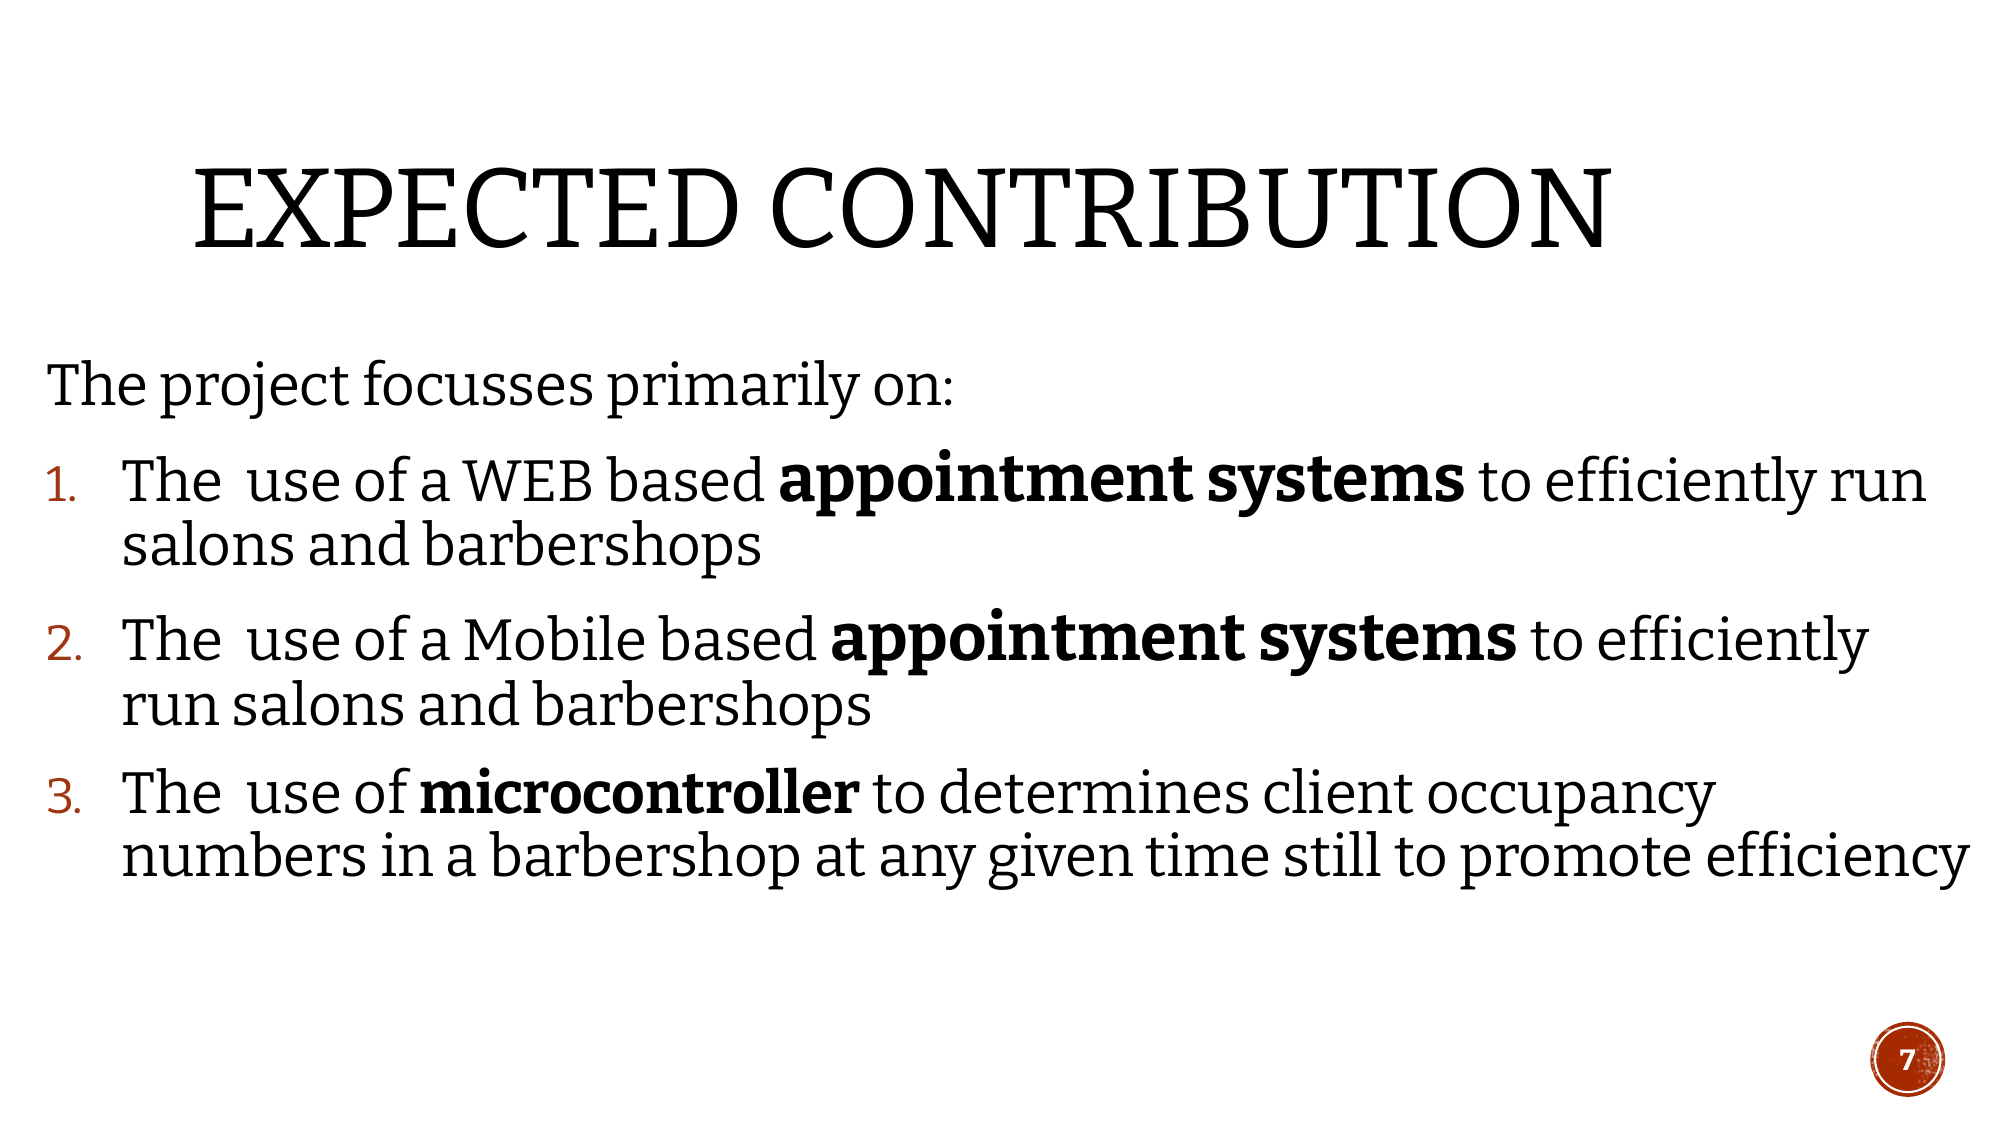

# EXPECTED CONTRIBUTION
The project focusses primarily on:
The  use of a WEB based appointment systems to efficiently run salons and barbershops
The  use of a Mobile based appointment systems to efficiently run salons and barbershops
The  use of microcontroller to determines client occupancy numbers in a barbershop at any given time still to promote efficiency

7